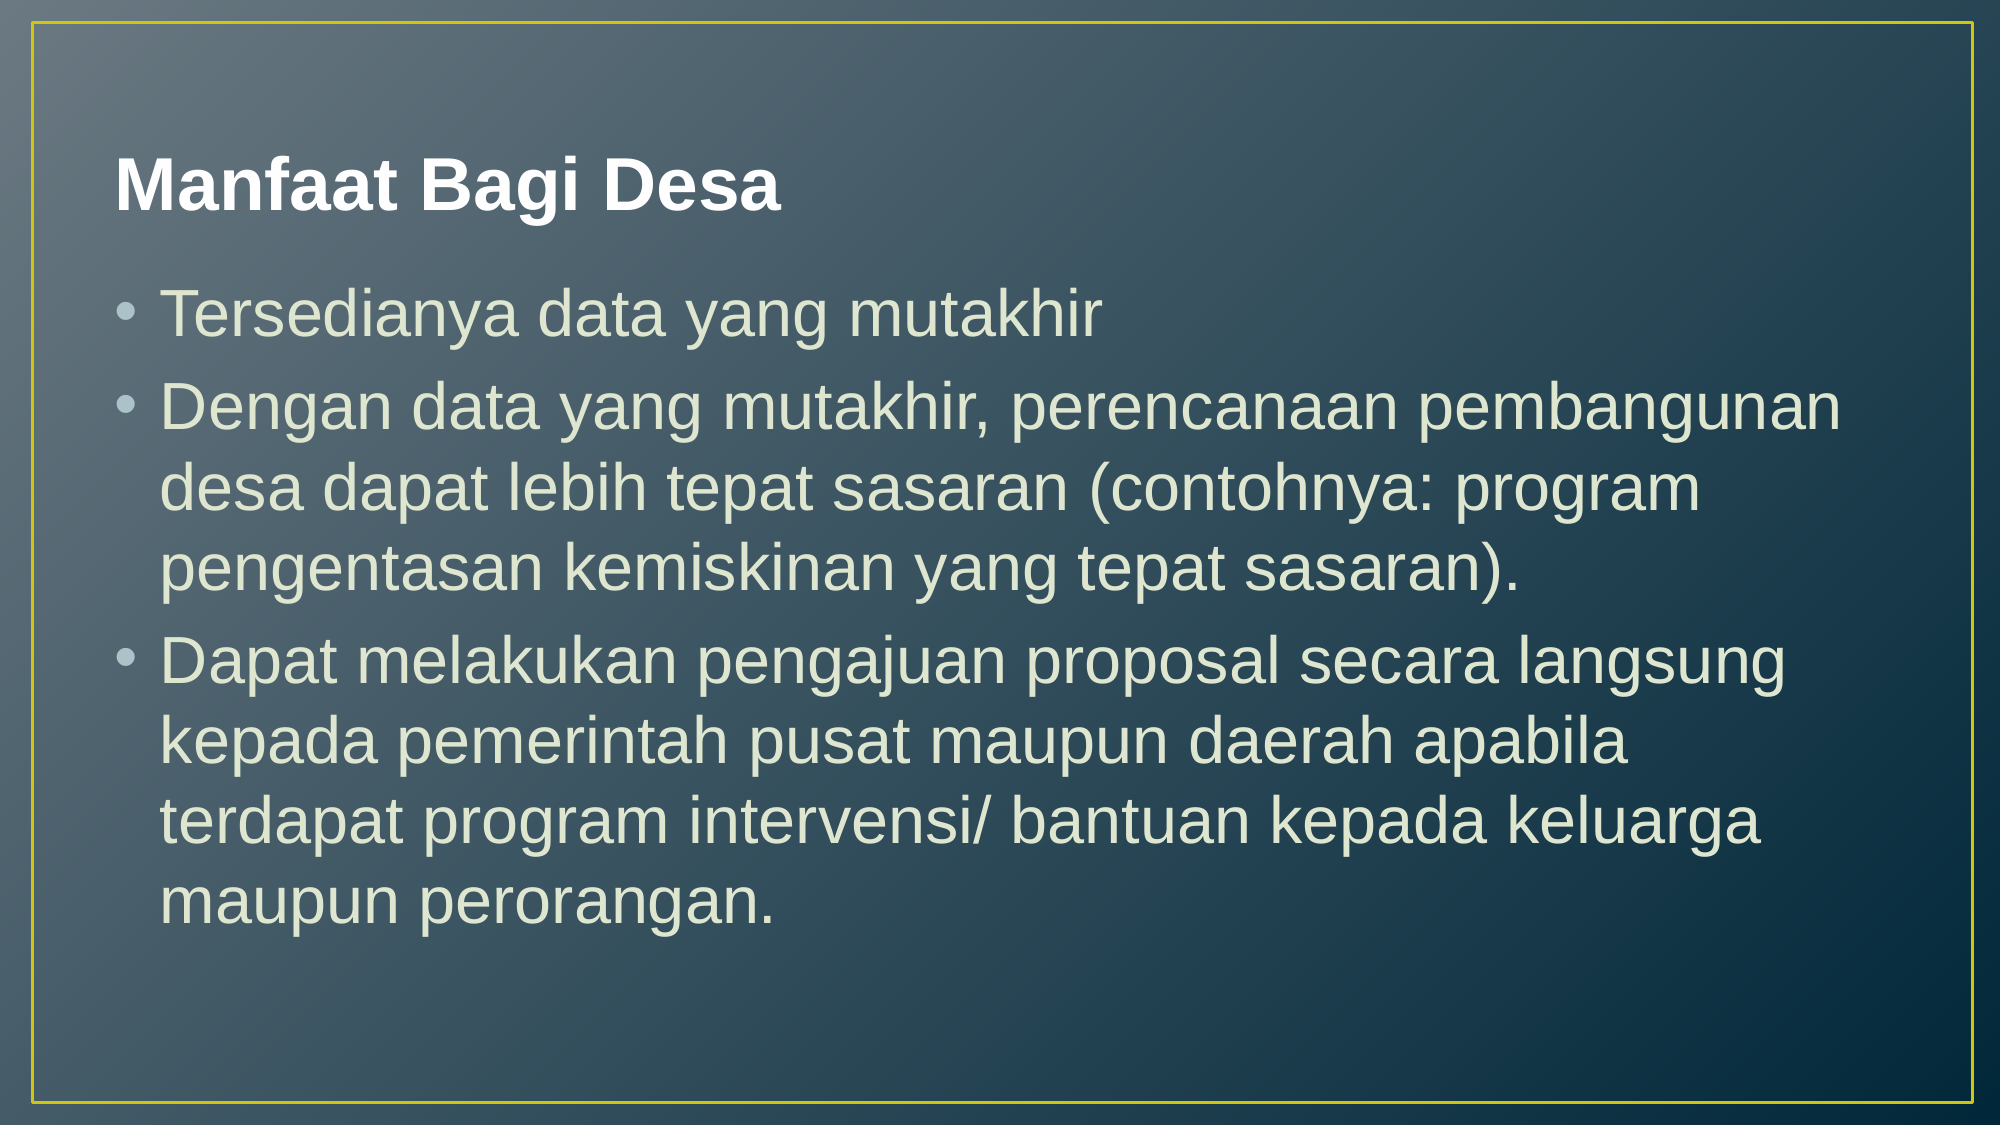

# Manfaat Bagi Desa
Tersedianya data yang mutakhir
Dengan data yang mutakhir, perencanaan pembangunan desa dapat lebih tepat sasaran (contohnya: program pengentasan kemiskinan yang tepat sasaran).
Dapat melakukan pengajuan proposal secara langsung kepada pemerintah pusat maupun daerah apabila terdapat program intervensi/ bantuan kepada keluarga maupun perorangan.